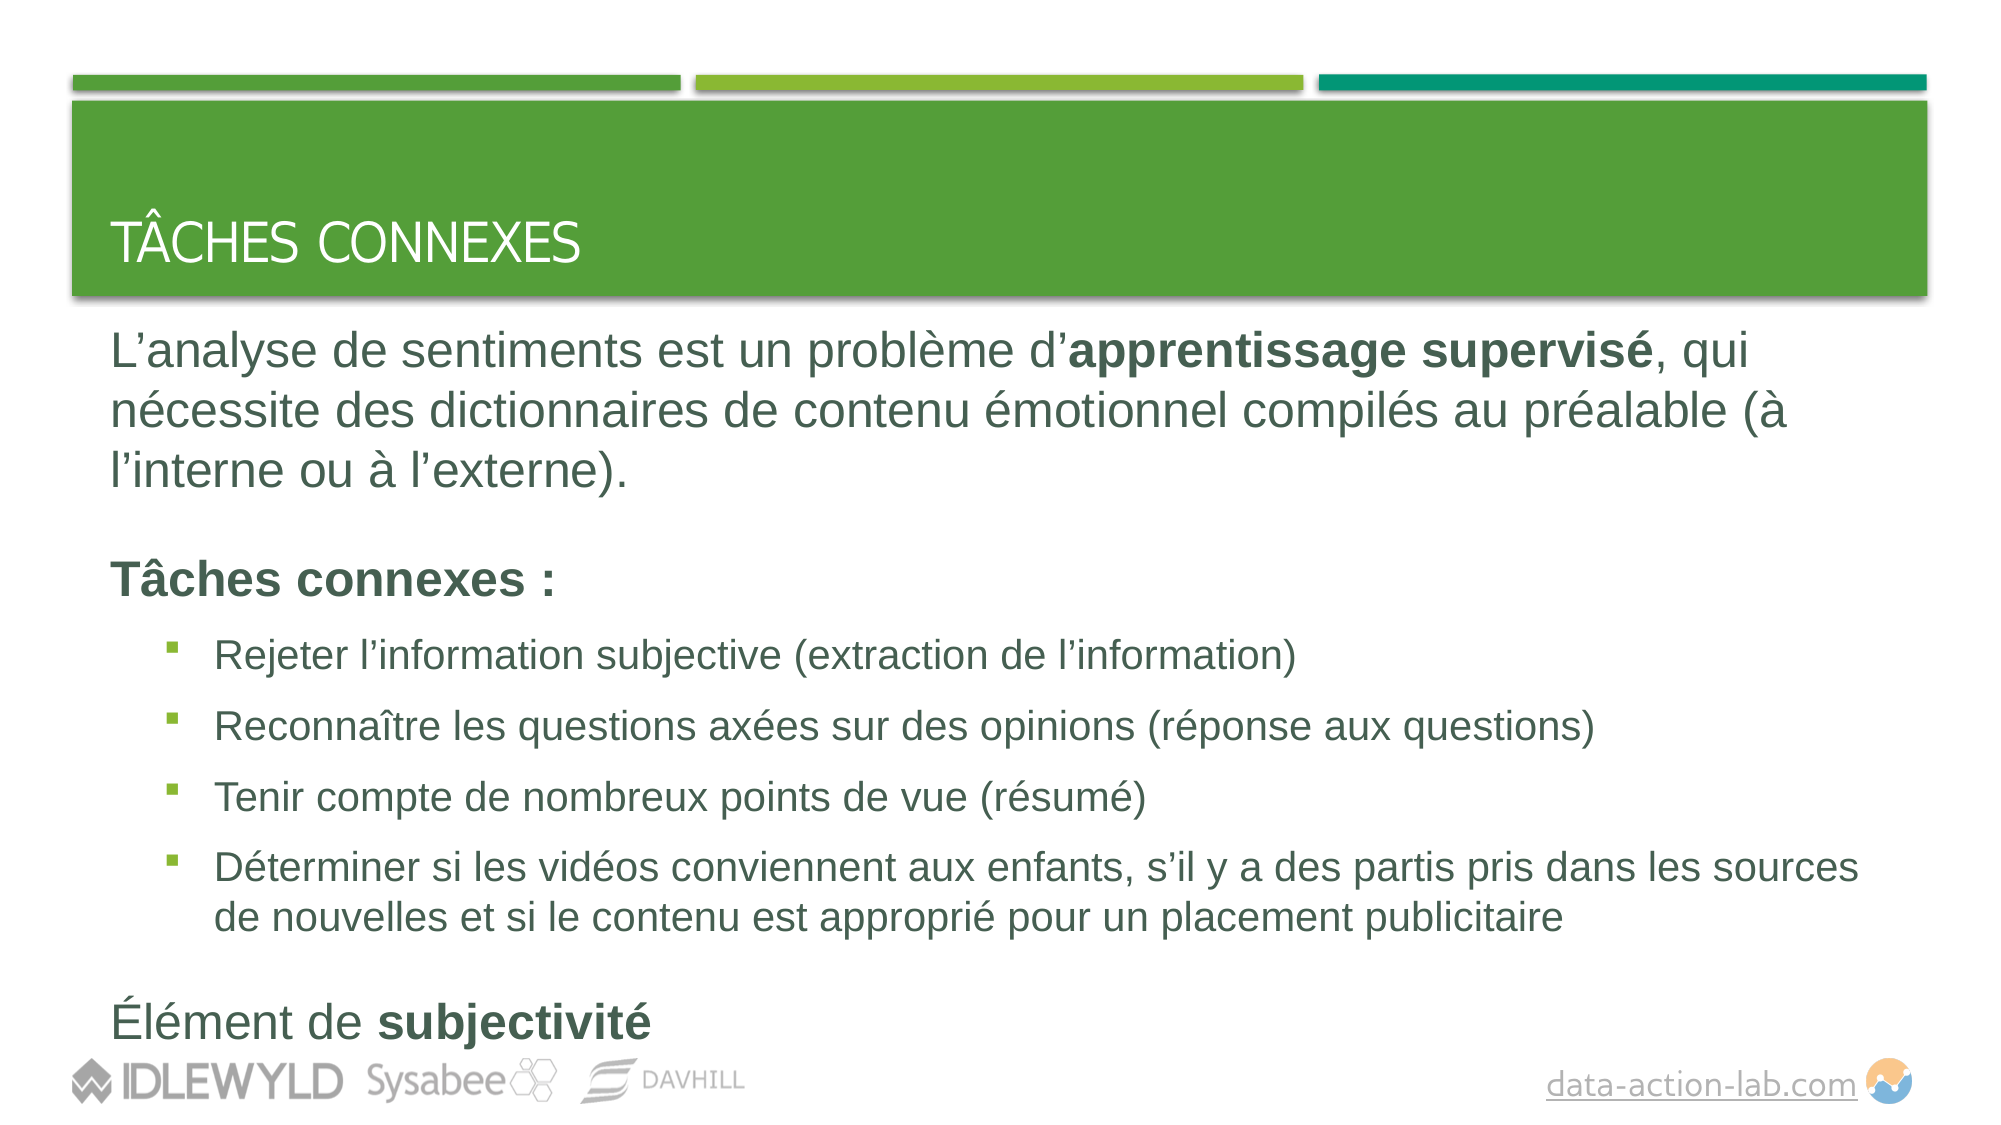

# Tâches connexes
L’analyse de sentiments est un problème d’apprentissage supervisé, qui nécessite des dictionnaires de contenu émotionnel compilés au préalable (à l’interne ou à l’externe).

Tâches connexes :
Rejeter l’information subjective (extraction de l’information)
Reconnaître les questions axées sur des opinions (réponse aux questions)
Tenir compte de nombreux points de vue (résumé)
Déterminer si les vidéos conviennent aux enfants, s’il y a des partis pris dans les sources de nouvelles et si le contenu est approprié pour un placement publicitaire

Élément de subjectivité